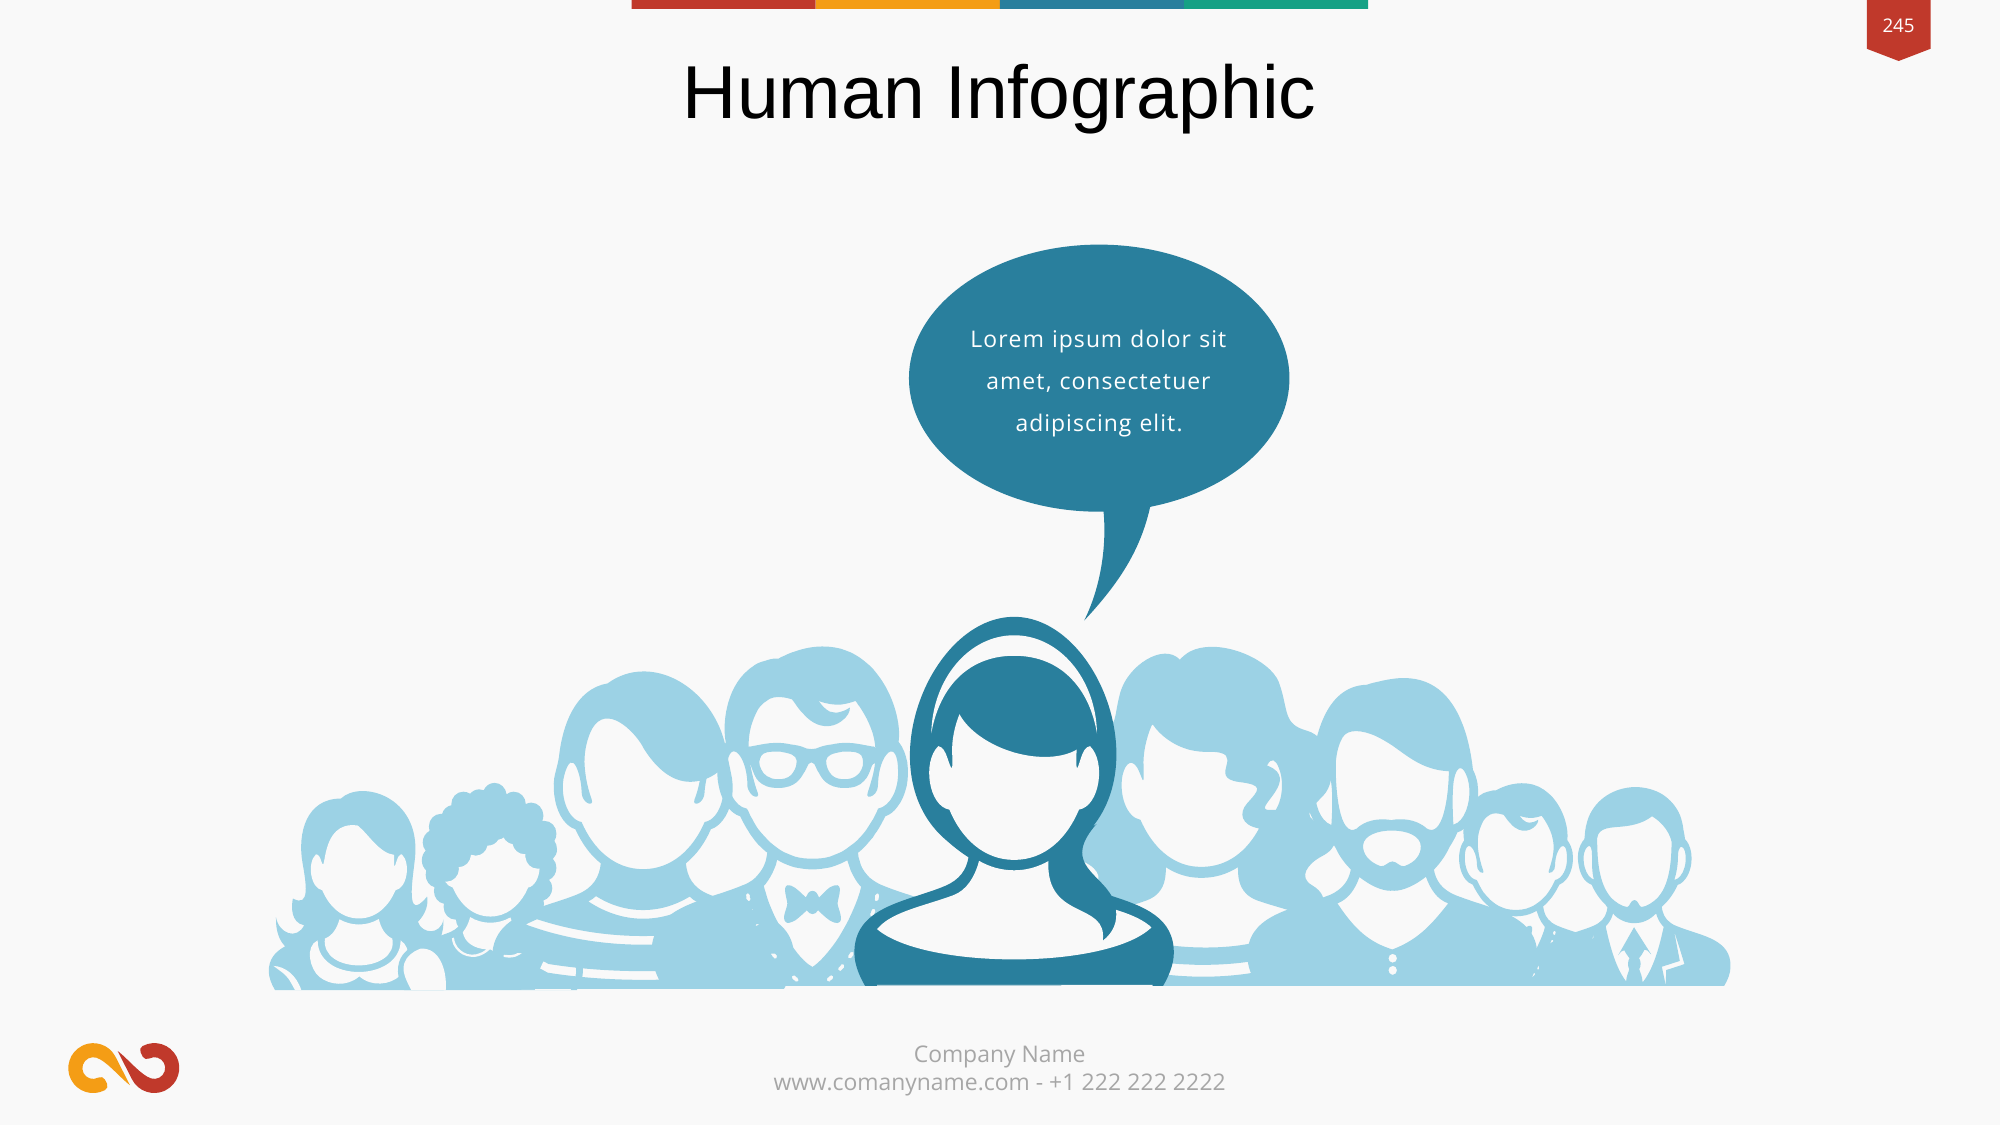

Human Infographic

Lorem ipsum dolor sit amet, consectetuer adipiscing elit.